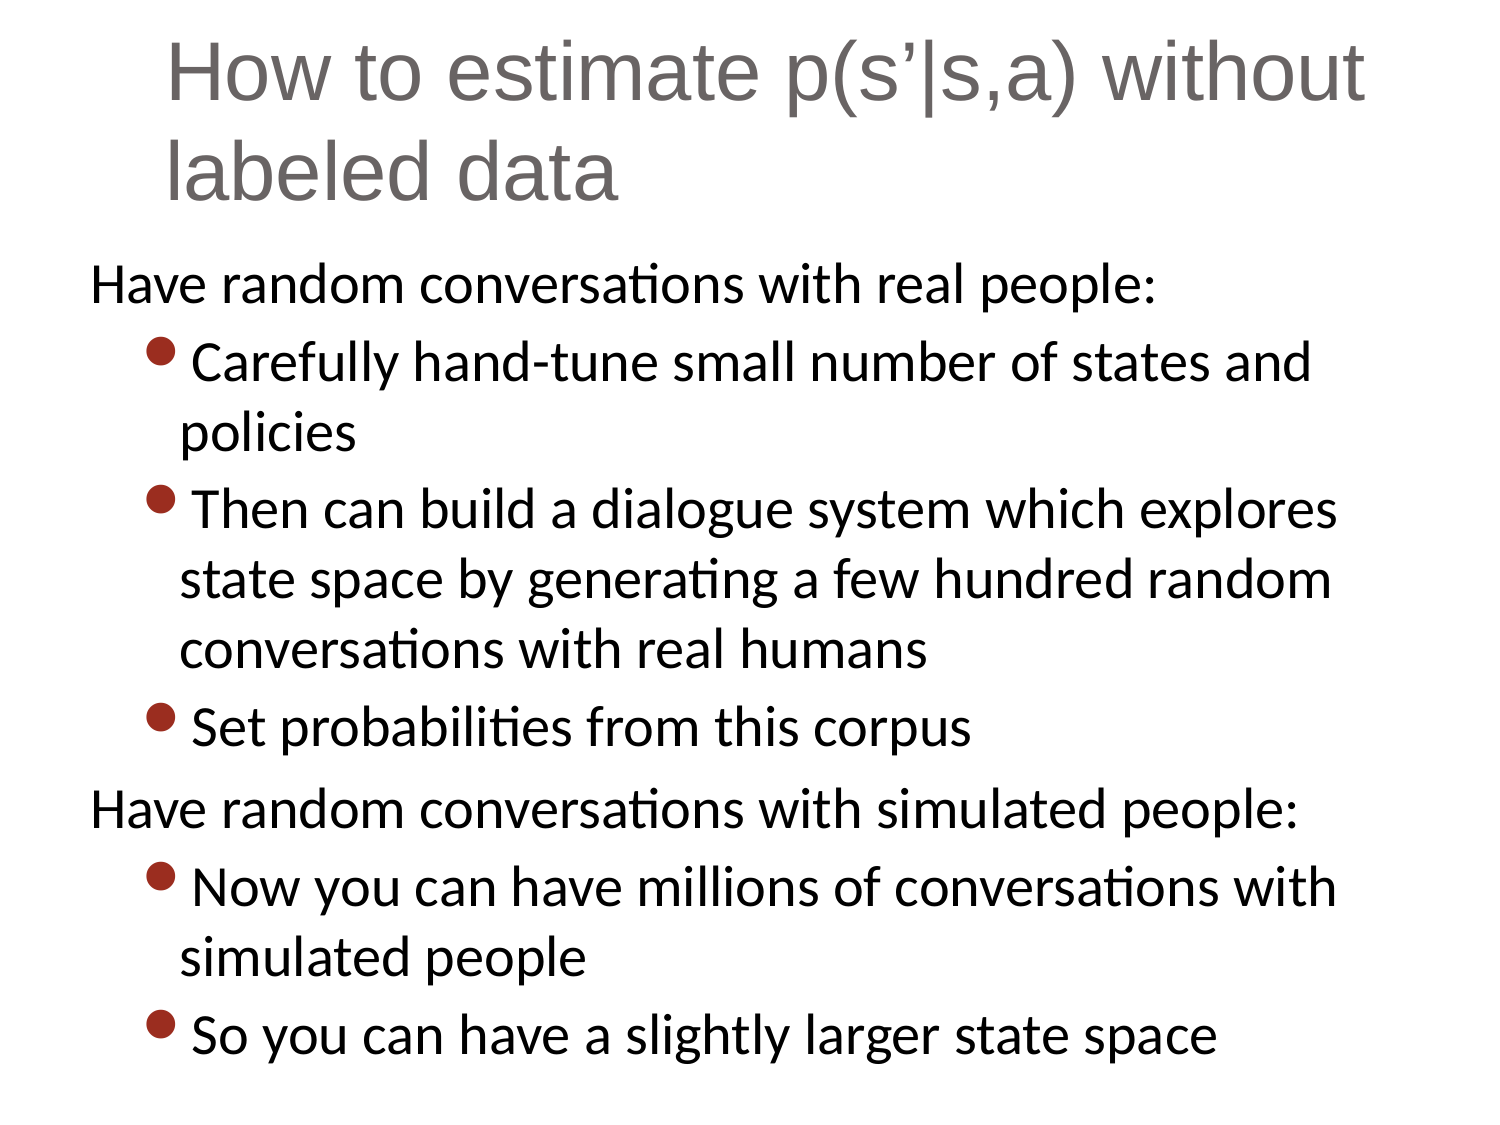

# How to estimate p(s’|s,a) without labeled data
Have random conversations with real people:
Carefully hand-tune small number of states and policies
Then can build a dialogue system which explores state space by generating a few hundred random conversations with real humans
Set probabilities from this corpus
Have random conversations with simulated people:
Now you can have millions of conversations with simulated people
So you can have a slightly larger state space